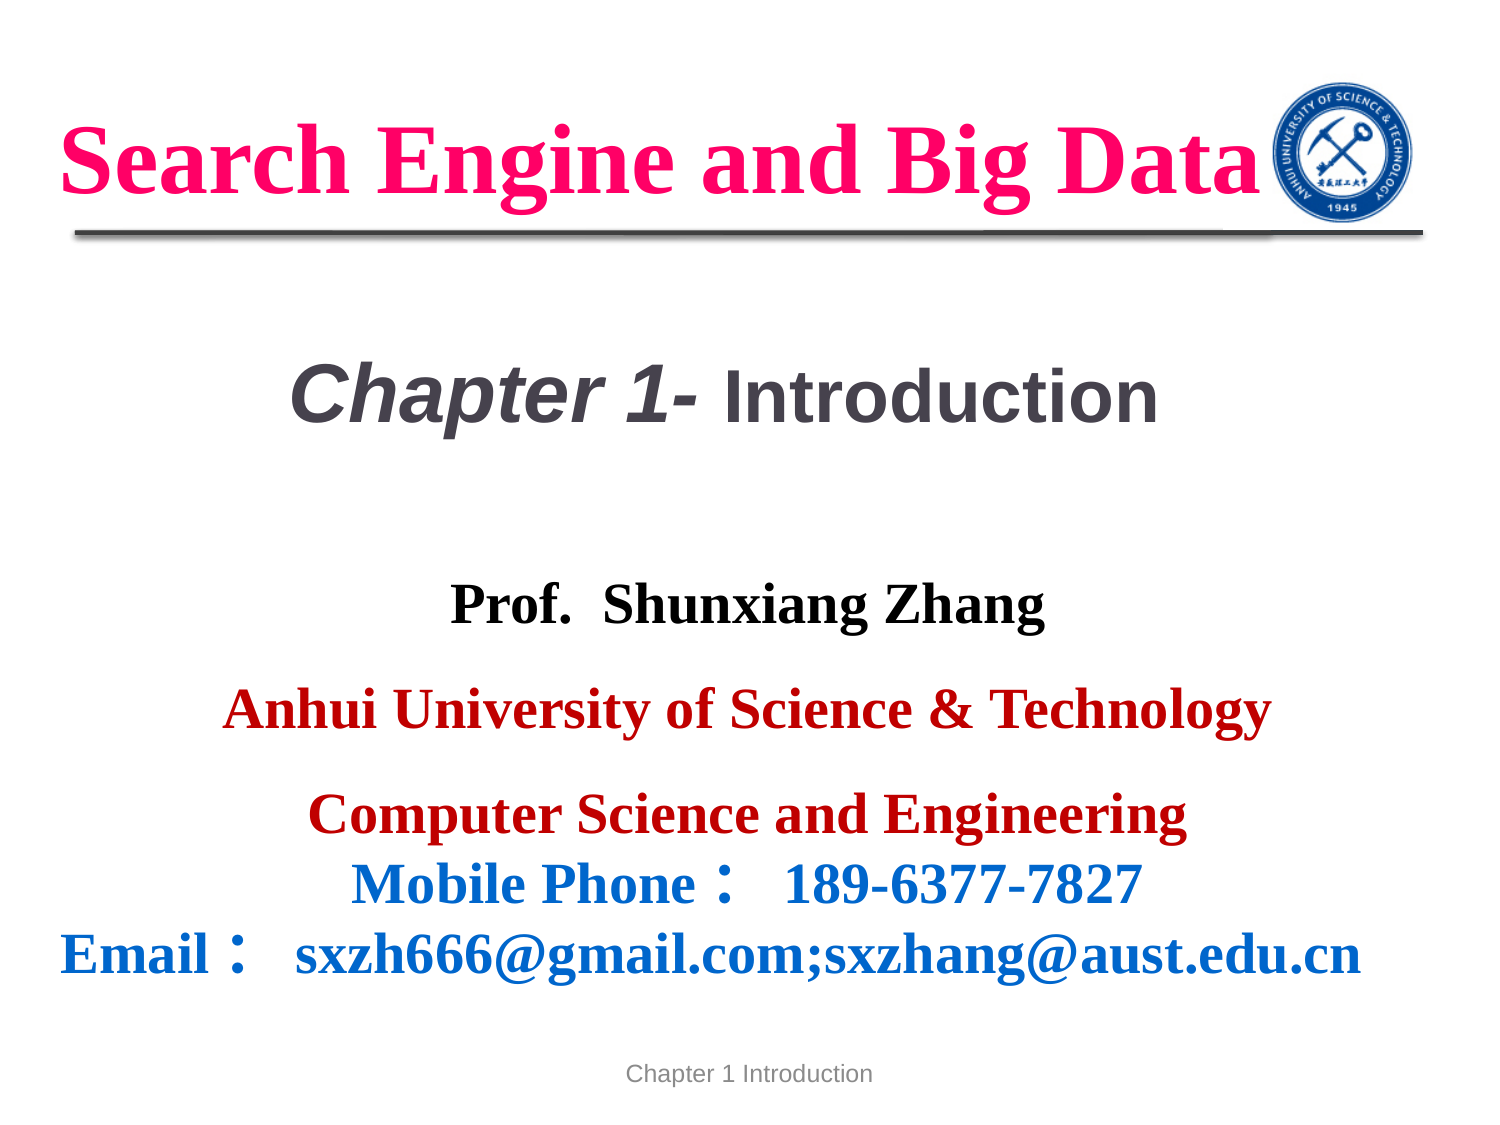

Search Engine and Big Data
Chapter 1- Introduction
Prof.  Shunxiang Zhang
Anhui University of Science & Technology
Computer Science and Engineering
Mobile Phone：189-6377-7827
Email：sxzh666@gmail.com;sxzhang@aust.edu.cn

Chapter 1 Introduction